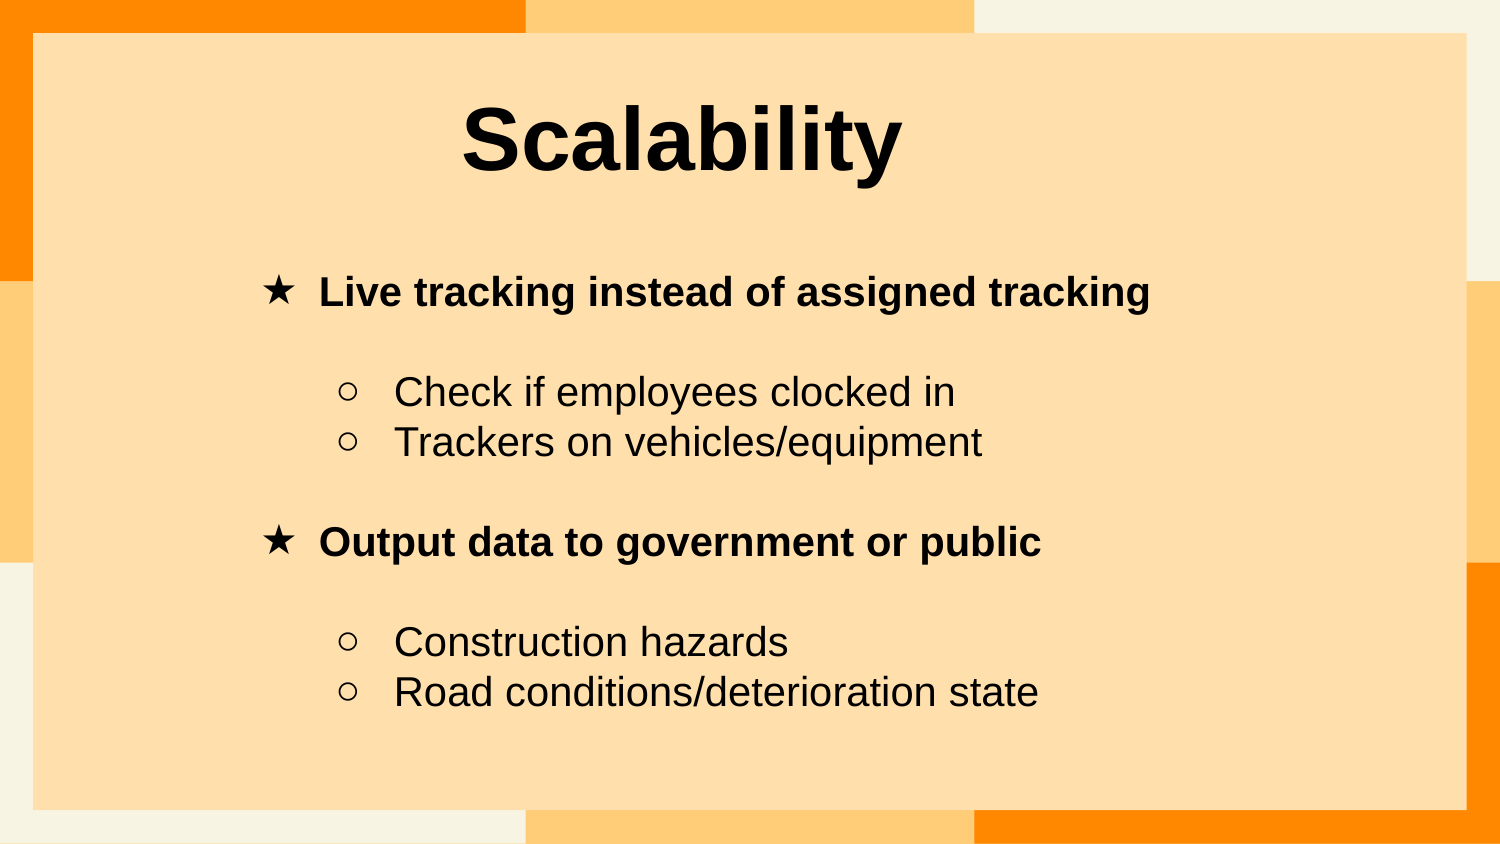

​​
Scalability
Live tracking instead of assigned tracking

Check if employees clocked in
Trackers on vehicles/equipment

Output data to government or public

Construction hazards
Road conditions/deterioration state